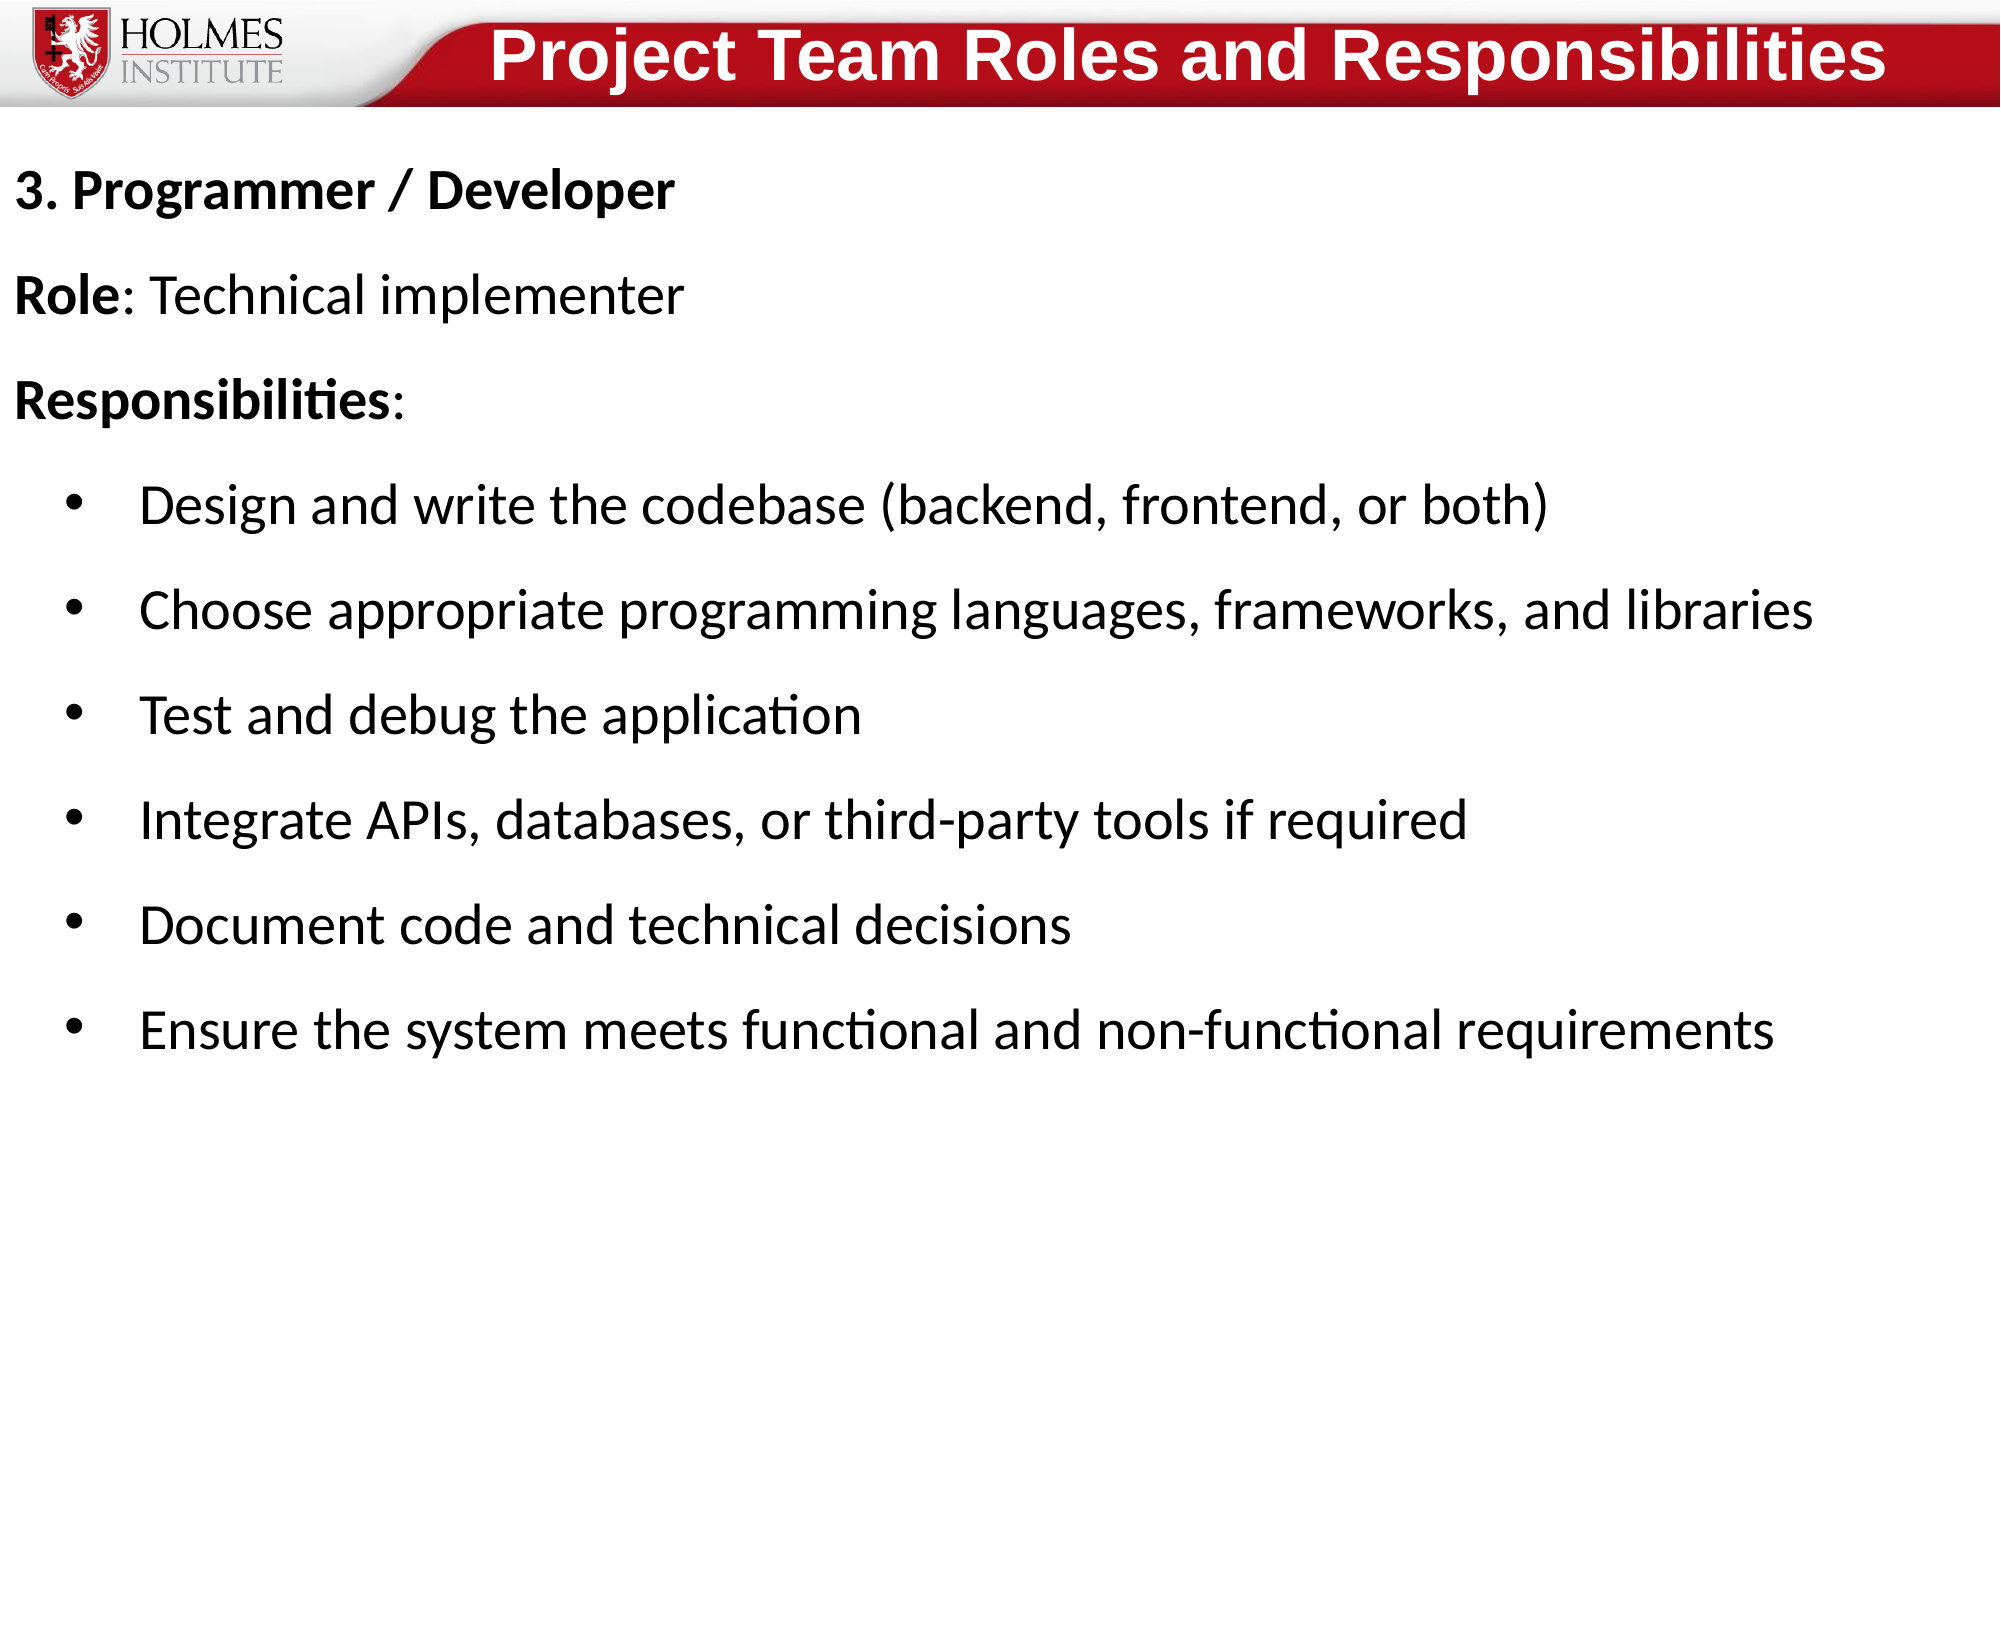

Project Team Roles and Responsibilities
3. Programmer / Developer
Role: Technical implementer
Responsibilities:
Design and write the codebase (backend, frontend, or both)
Choose appropriate programming languages, frameworks, and libraries
Test and debug the application
Integrate APIs, databases, or third-party tools if required
Document code and technical decisions
Ensure the system meets functional and non-functional requirements